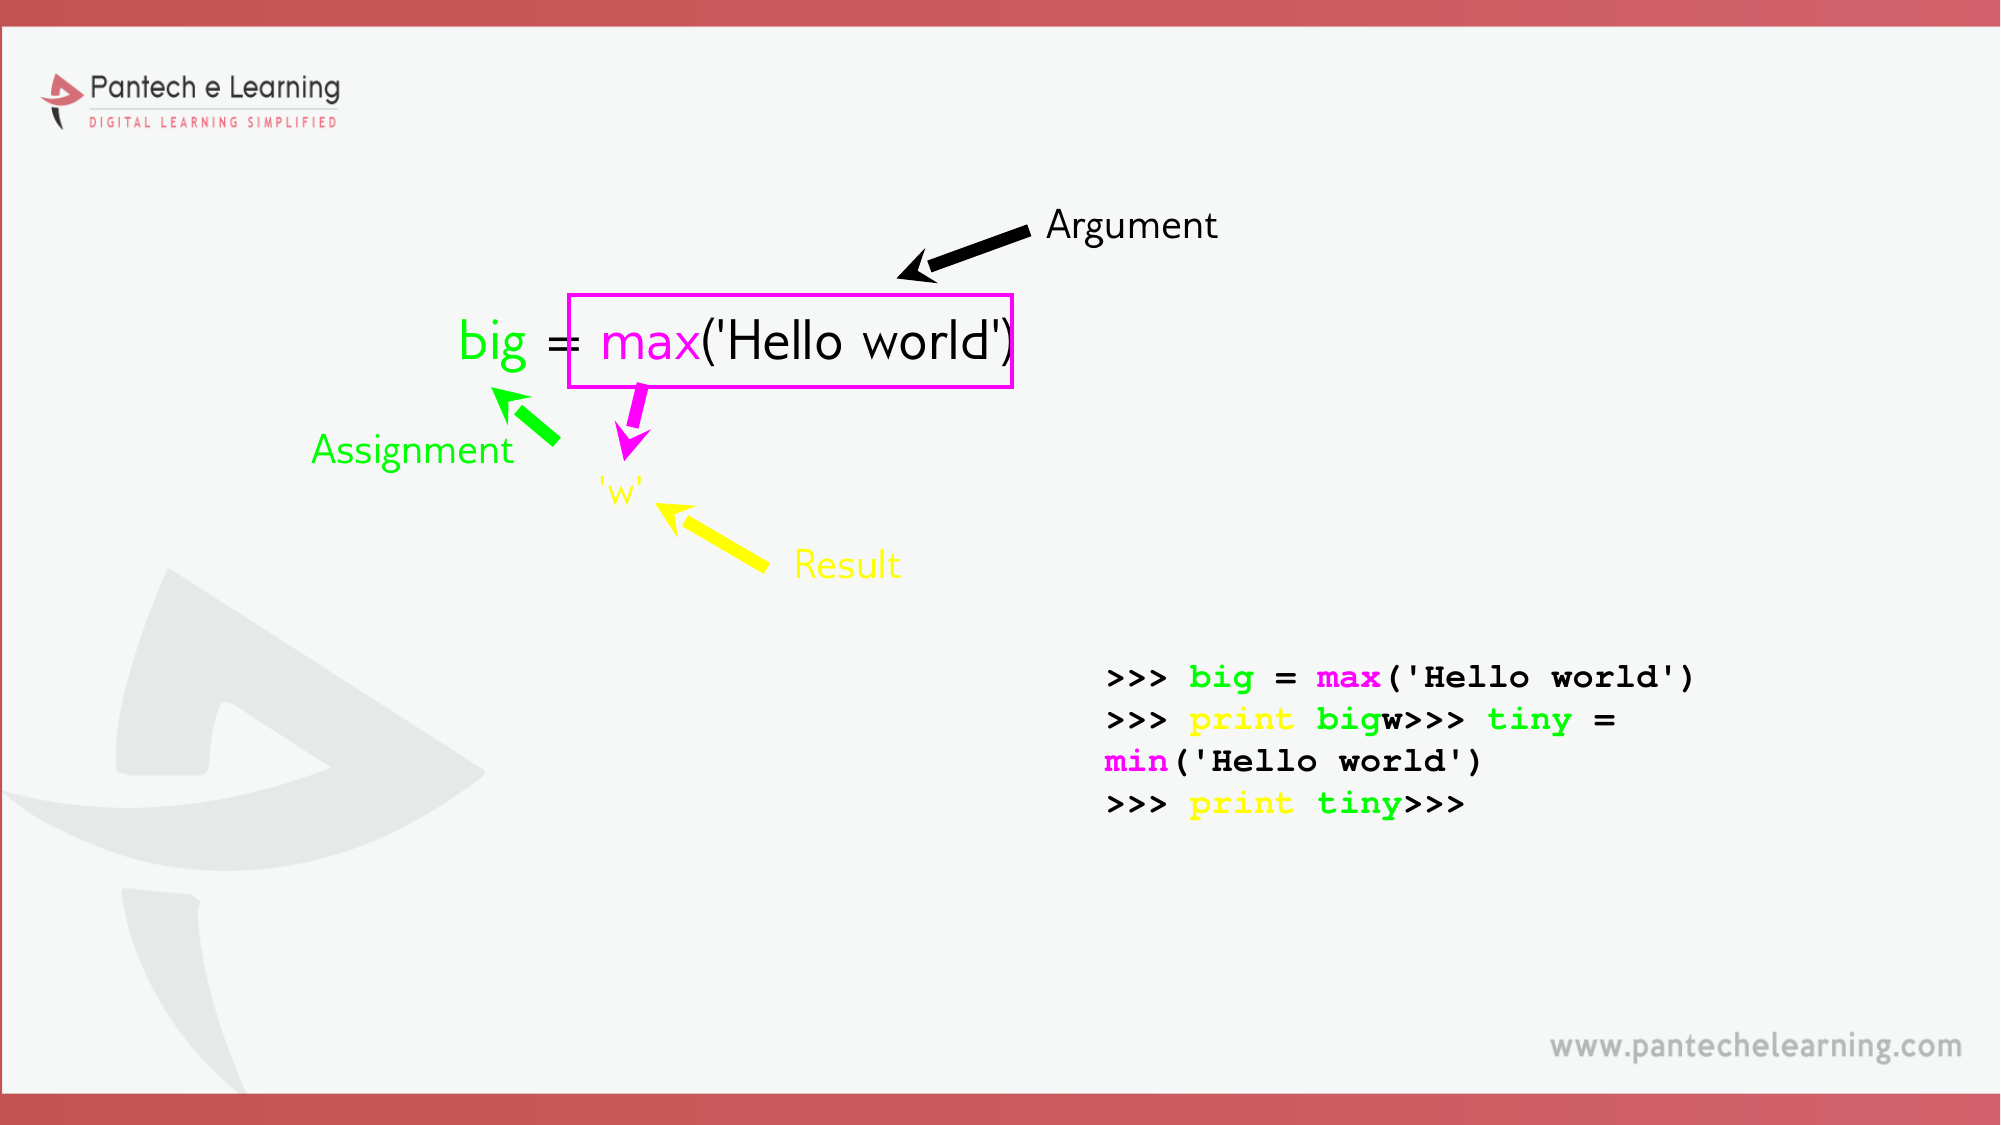

Argument

big = max('Hello world')

Assignment
'w'

Result
>>> big = max('Hello world')
>>> print bigw>>> tiny = min('Hello world')
>>> print tiny>>>